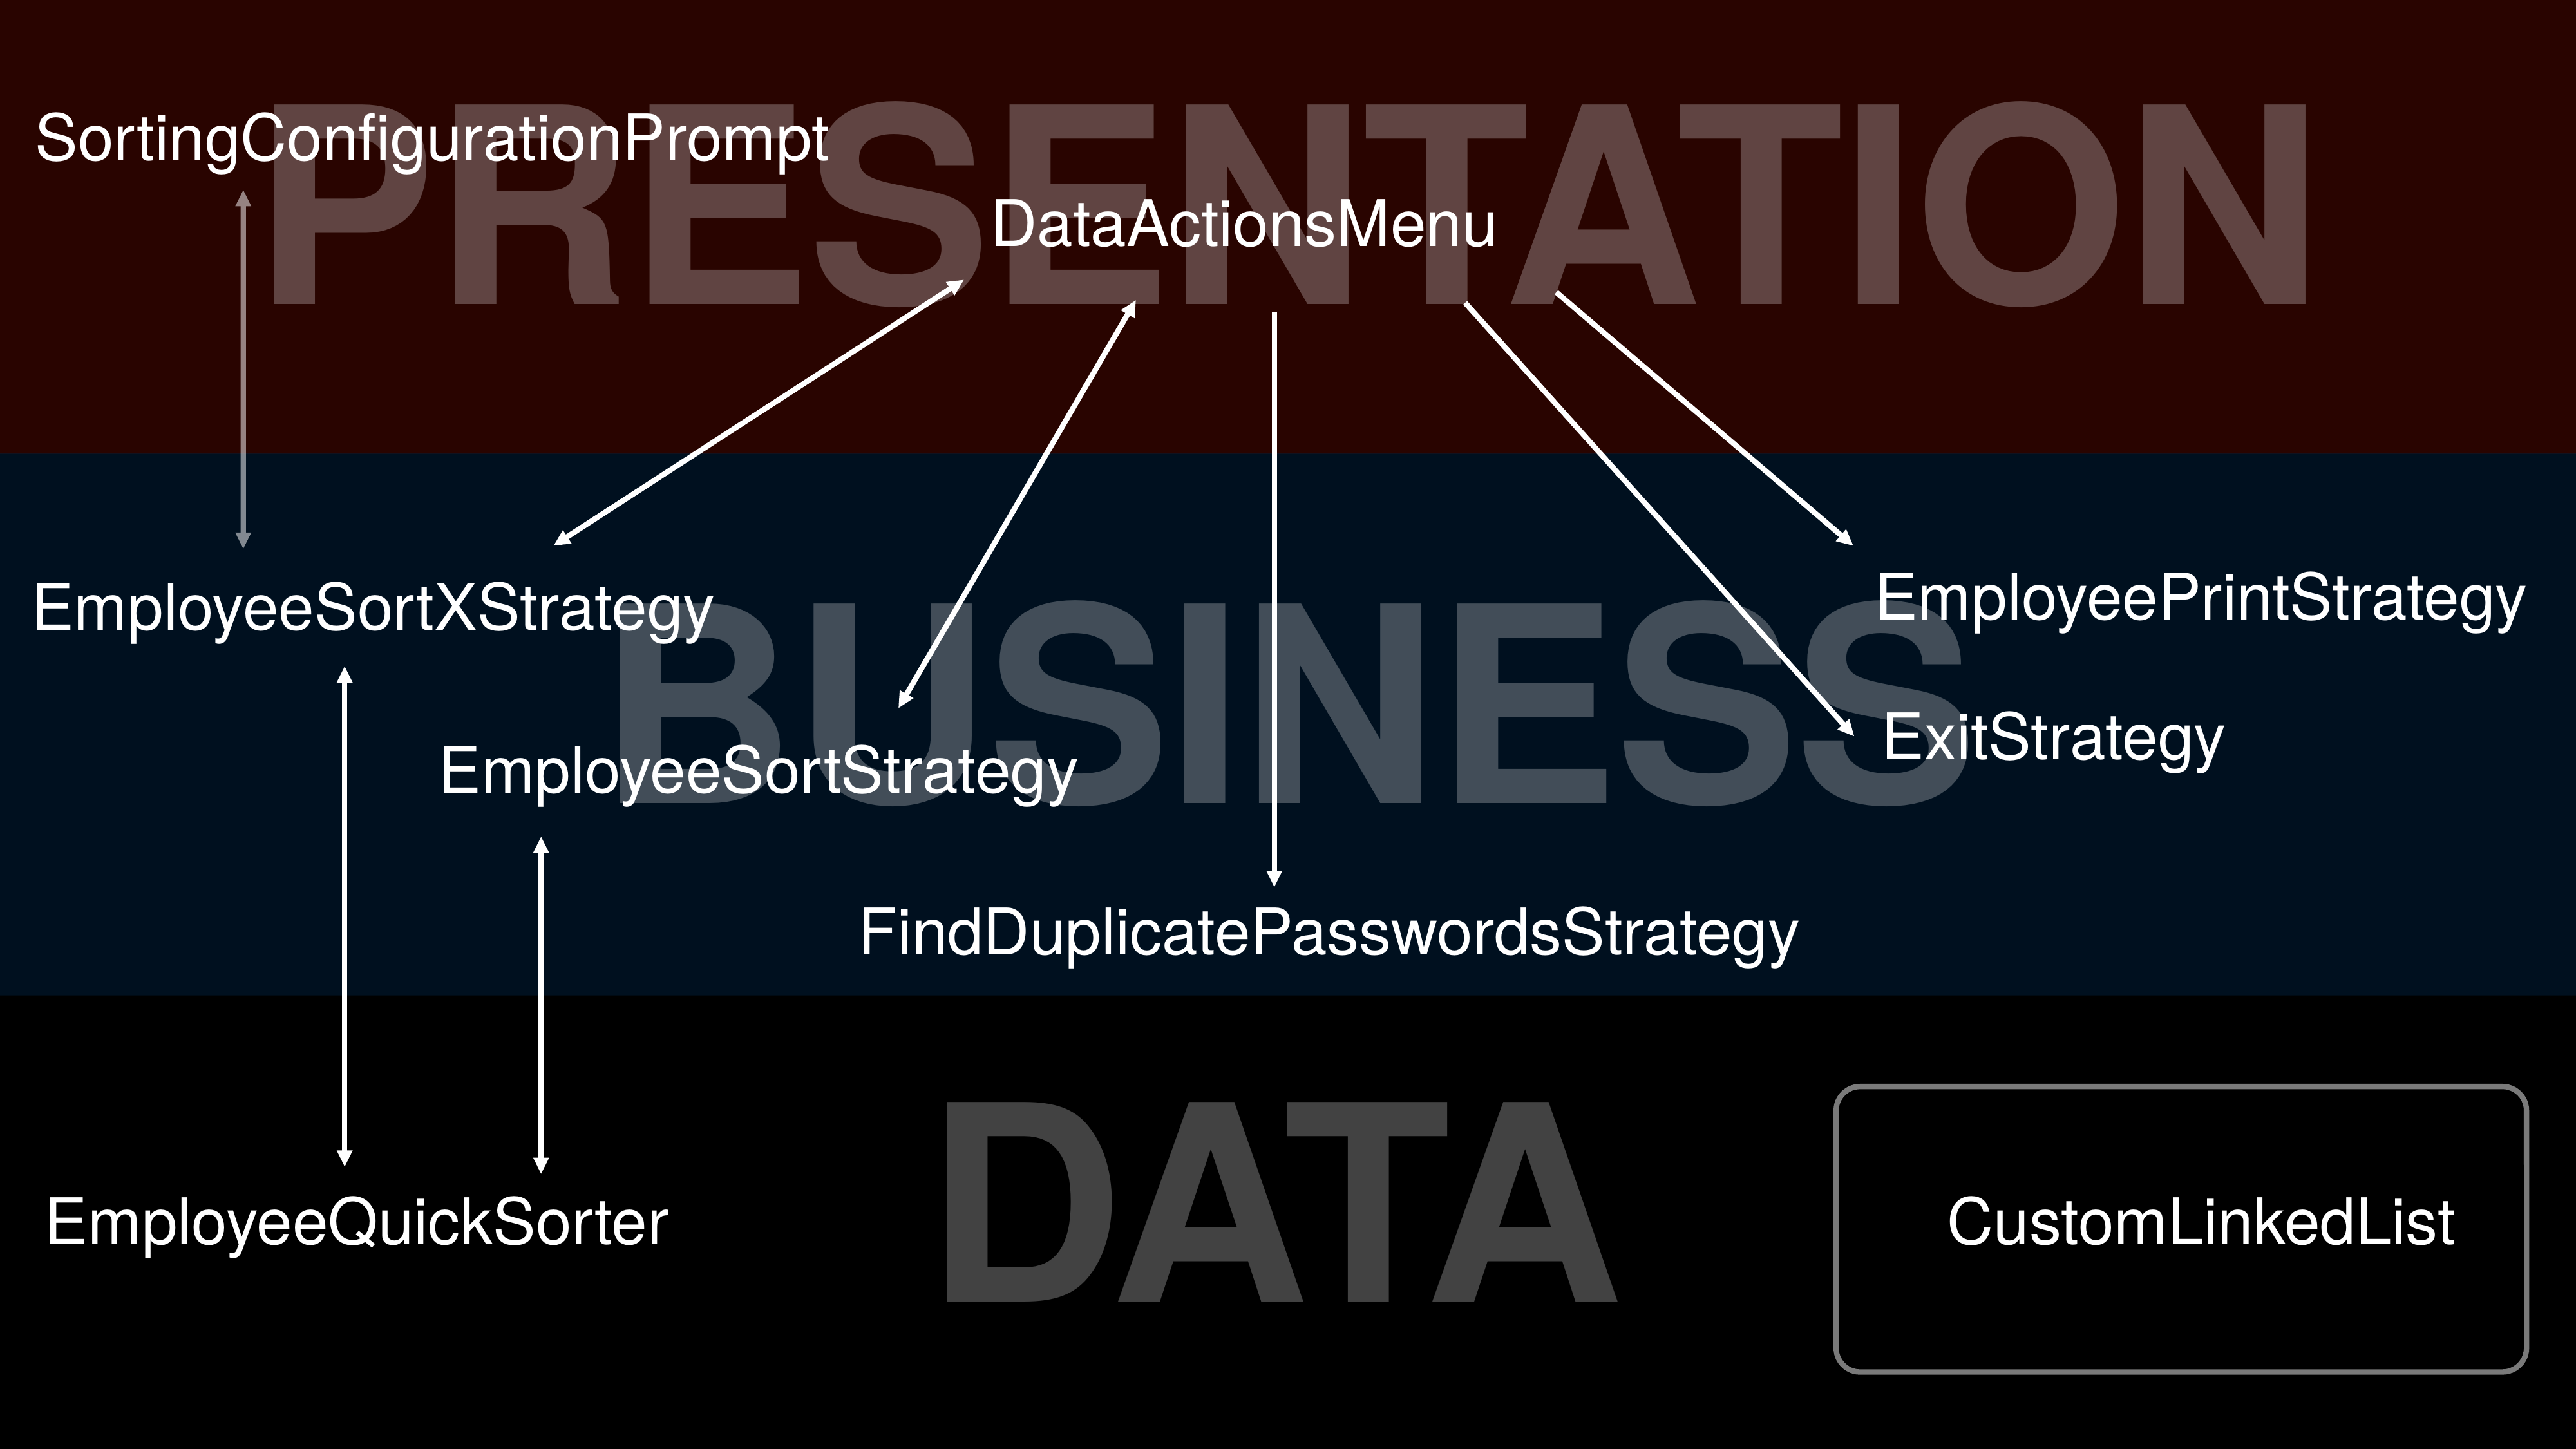

Presentation
SortingConfigurationPrompt
DataActionsMenu

Business
EmployeePrintStrategy
EmployeeSortXStrategy

ExitStrategy
EmployeeSortStrategy

FindDuplicatePasswordsStrategy
Data

EmployeeQuickSorter
CustomLinkedList